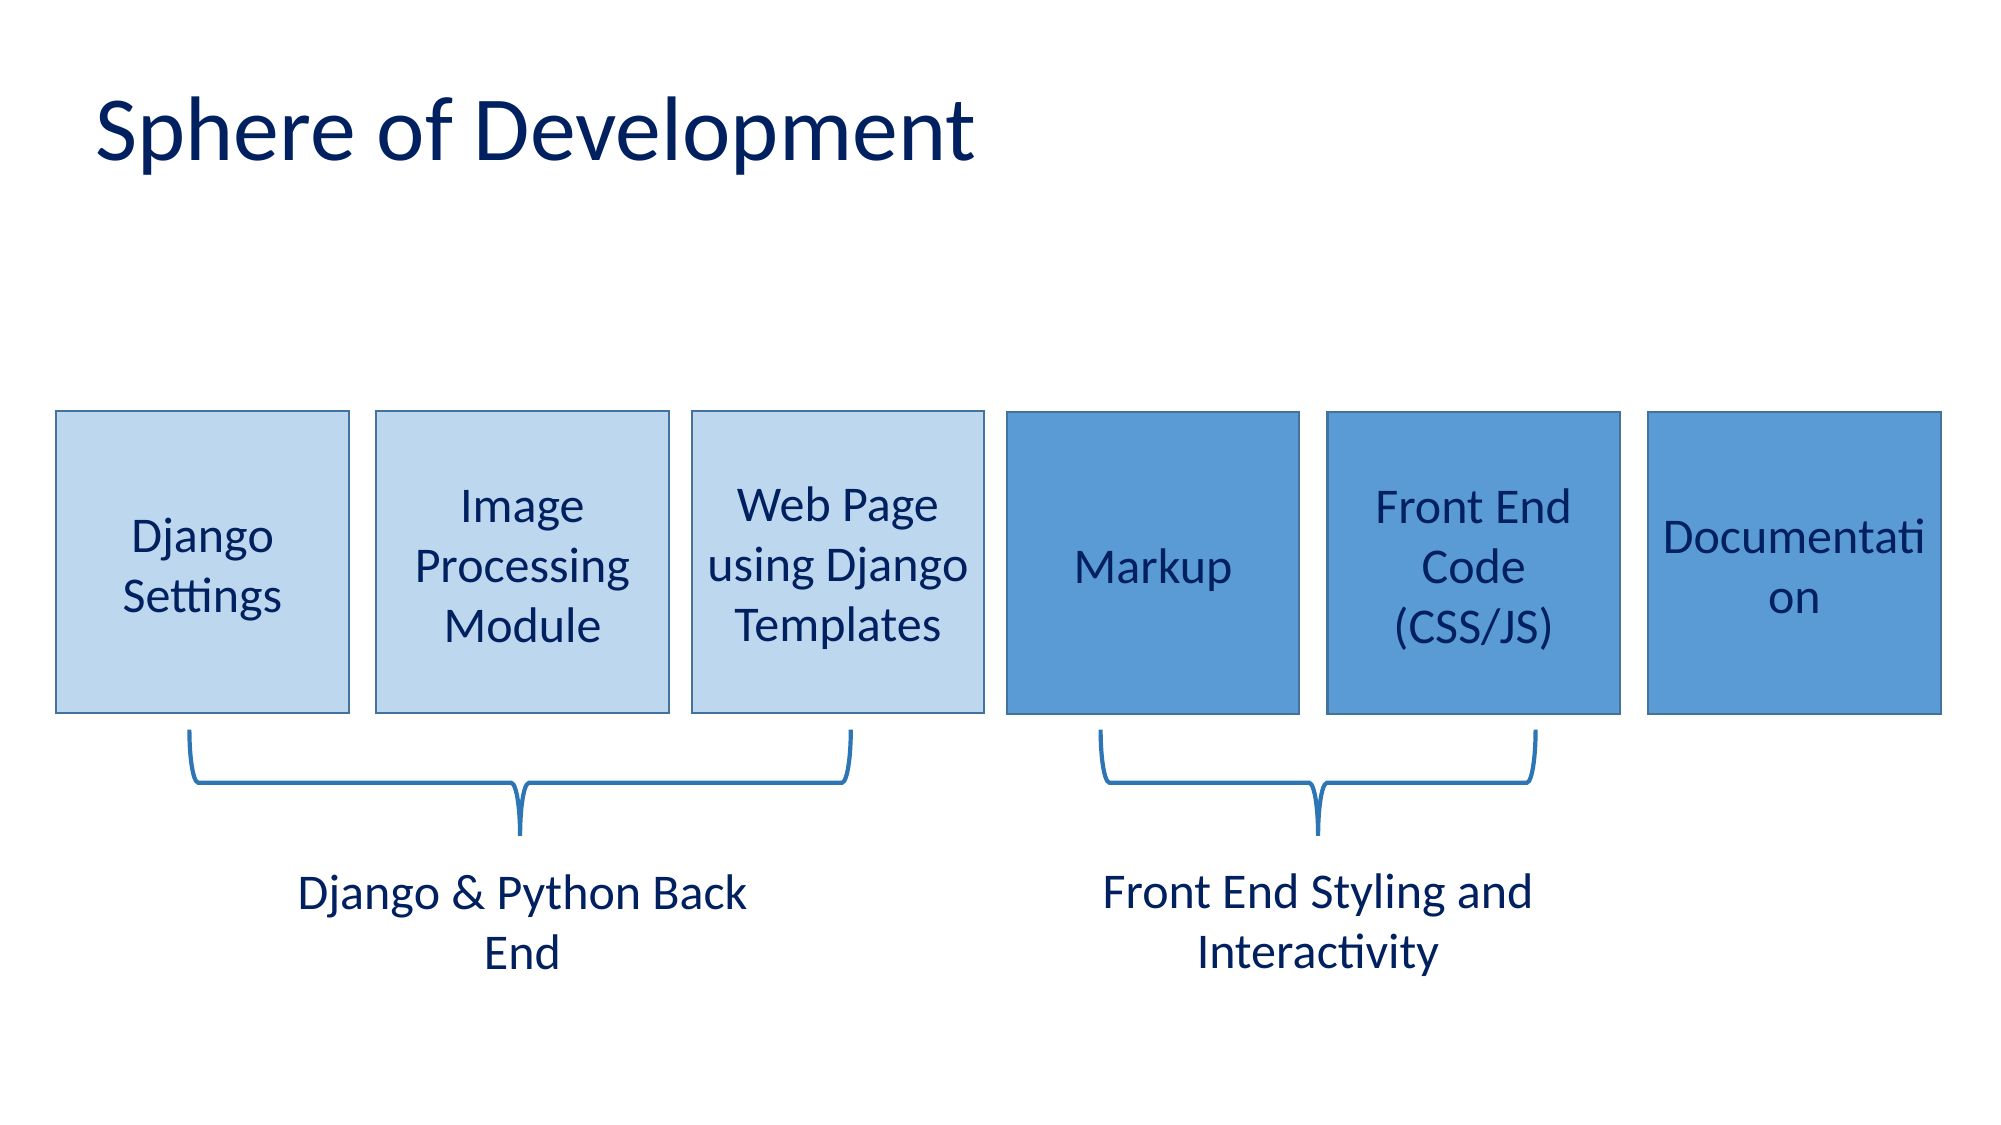

Sphere of Development
Web Page using Django Templates
Django Settings
Image Processing Module
Markup
Front End Code (CSS/JS)
Documentation

Front End Styling and Interactivity
Django & Python Back End